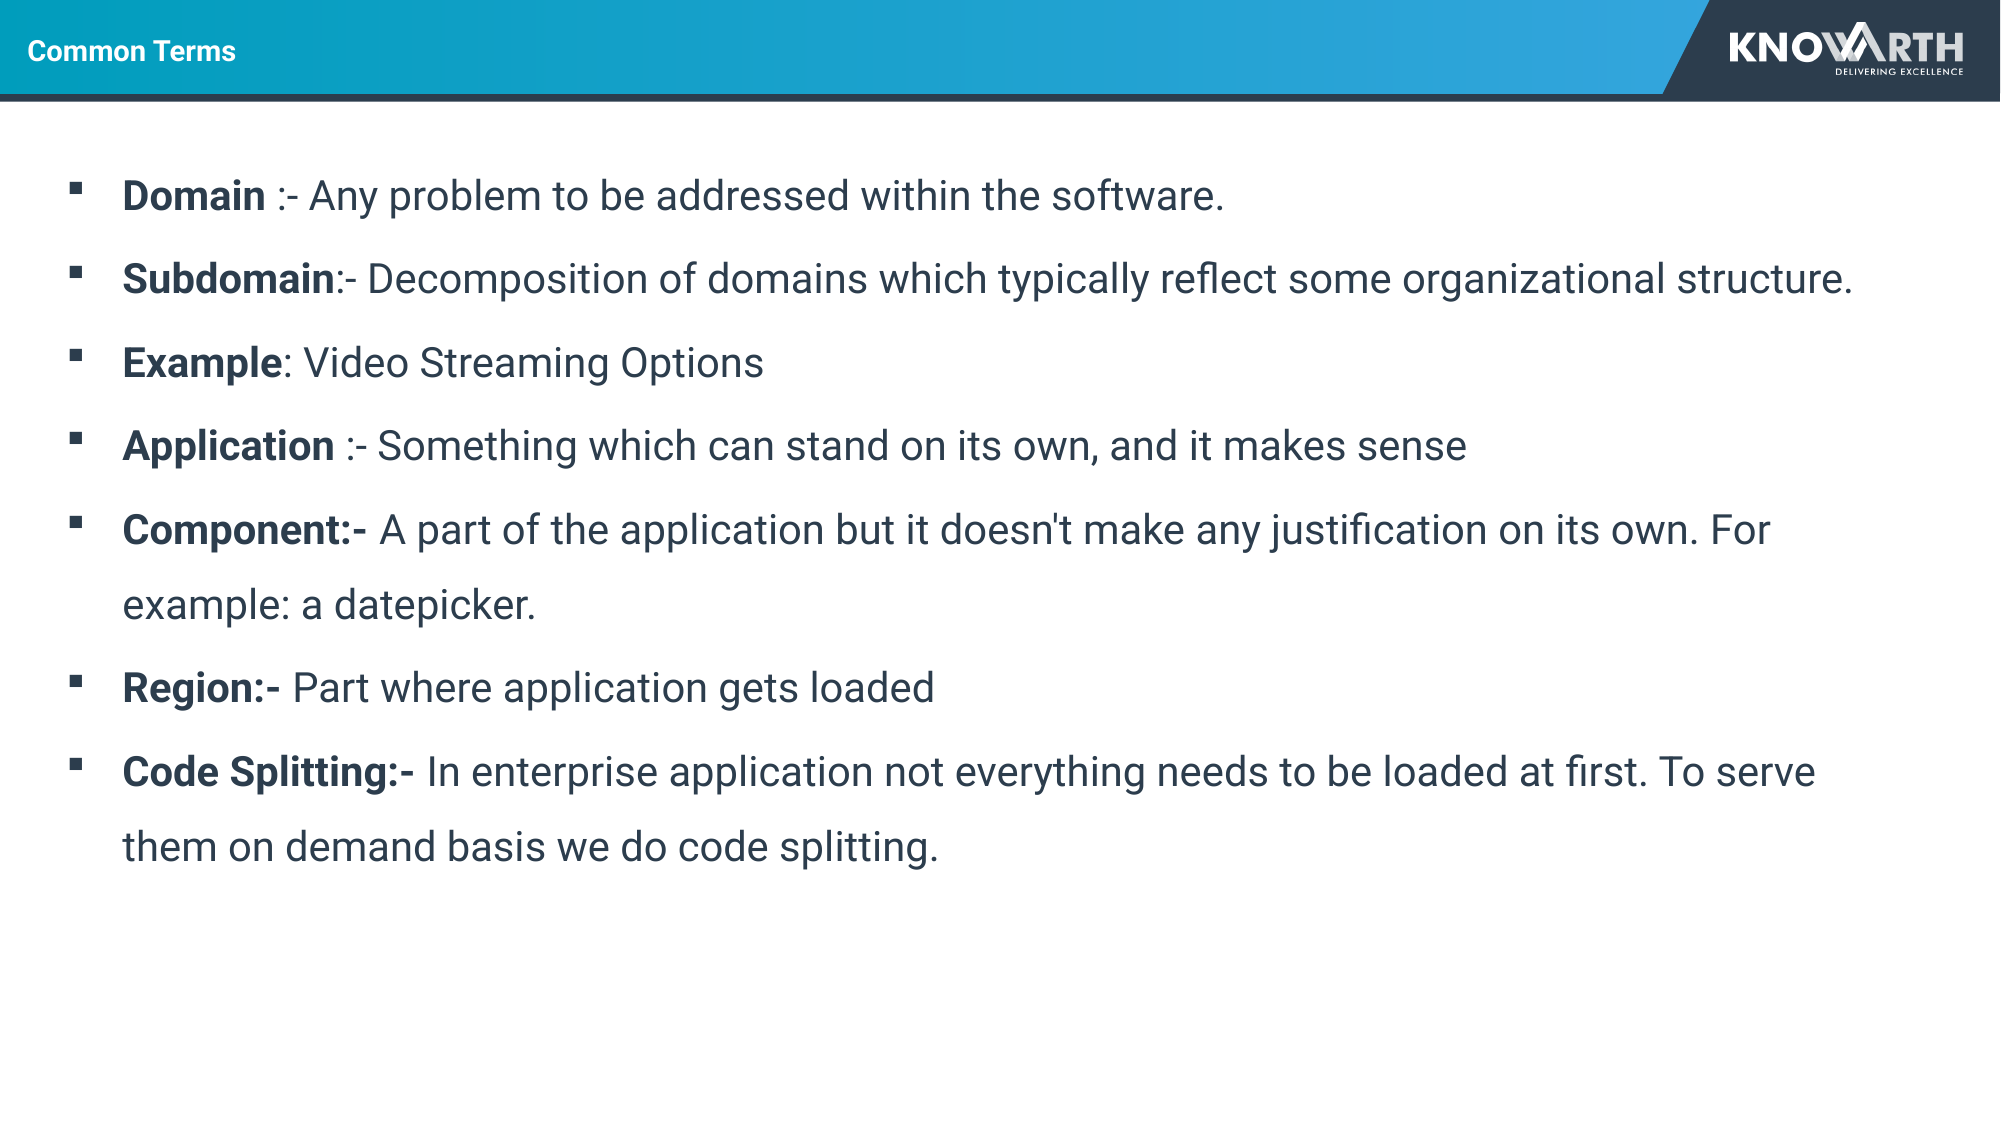

# Common Terms
Domain :- Any problem to be addressed within the software.
Subdomain:- Decomposition of domains which typically reflect some organizational structure.
Example: Video Streaming Options
Application :- Something which can stand on its own, and it makes sense
Component:- A part of the application but it doesn't make any justification on its own. For example: a datepicker.
Region:- Part where application gets loaded
Code Splitting:- In enterprise application not everything needs to be loaded at first. To serve them on demand basis we do code splitting.